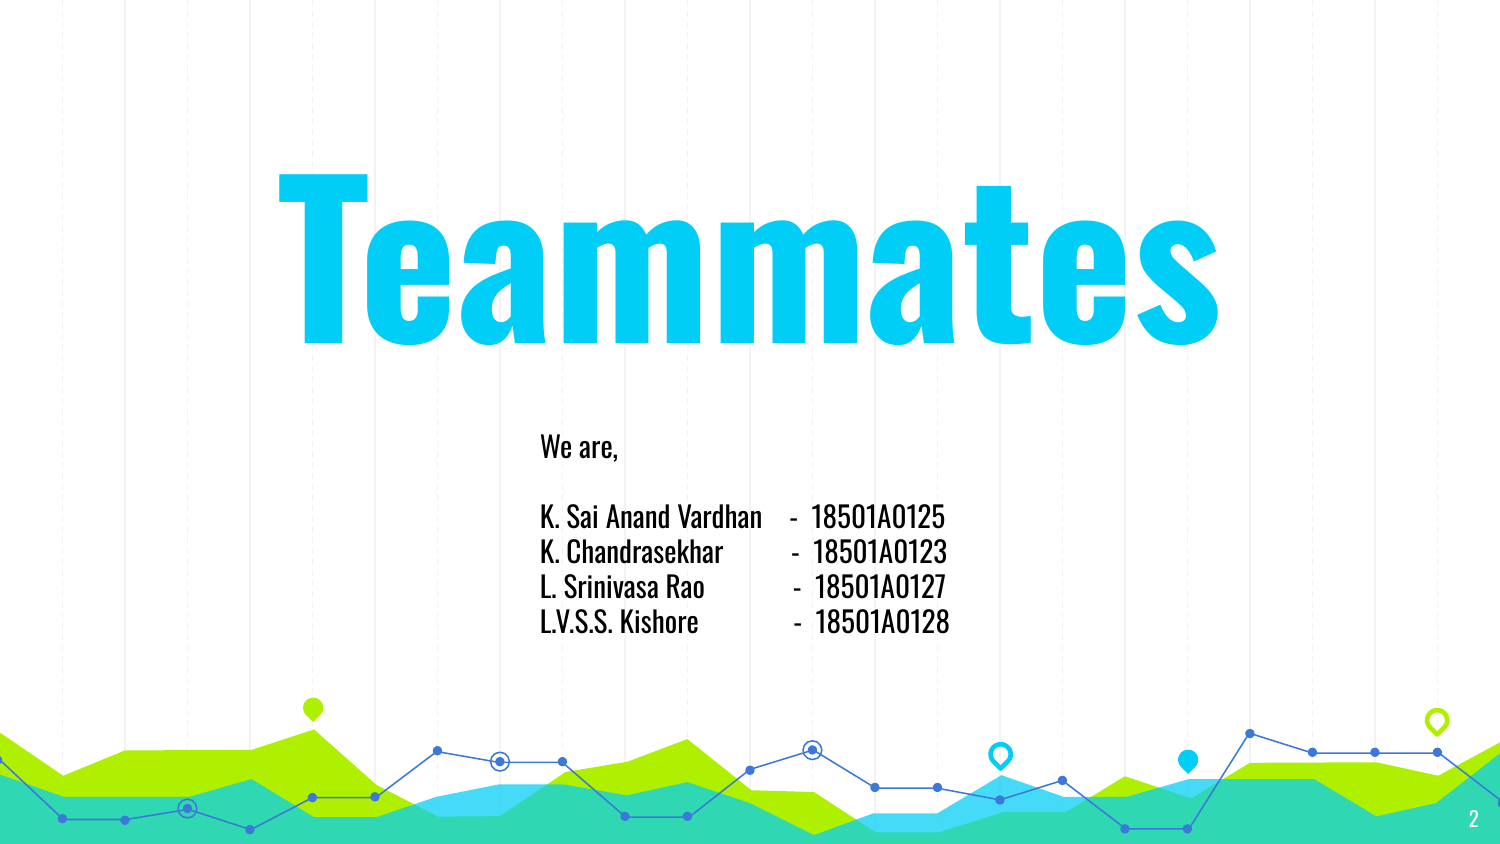

Teammates
We are,

K. Sai Anand Vardhan    -  18501A0125
K. Chandrasekhar          -  18501A0123
L. Srinivasa Rao             -  18501A0127
L.V.S.S. Kishore              -  18501A0128
2